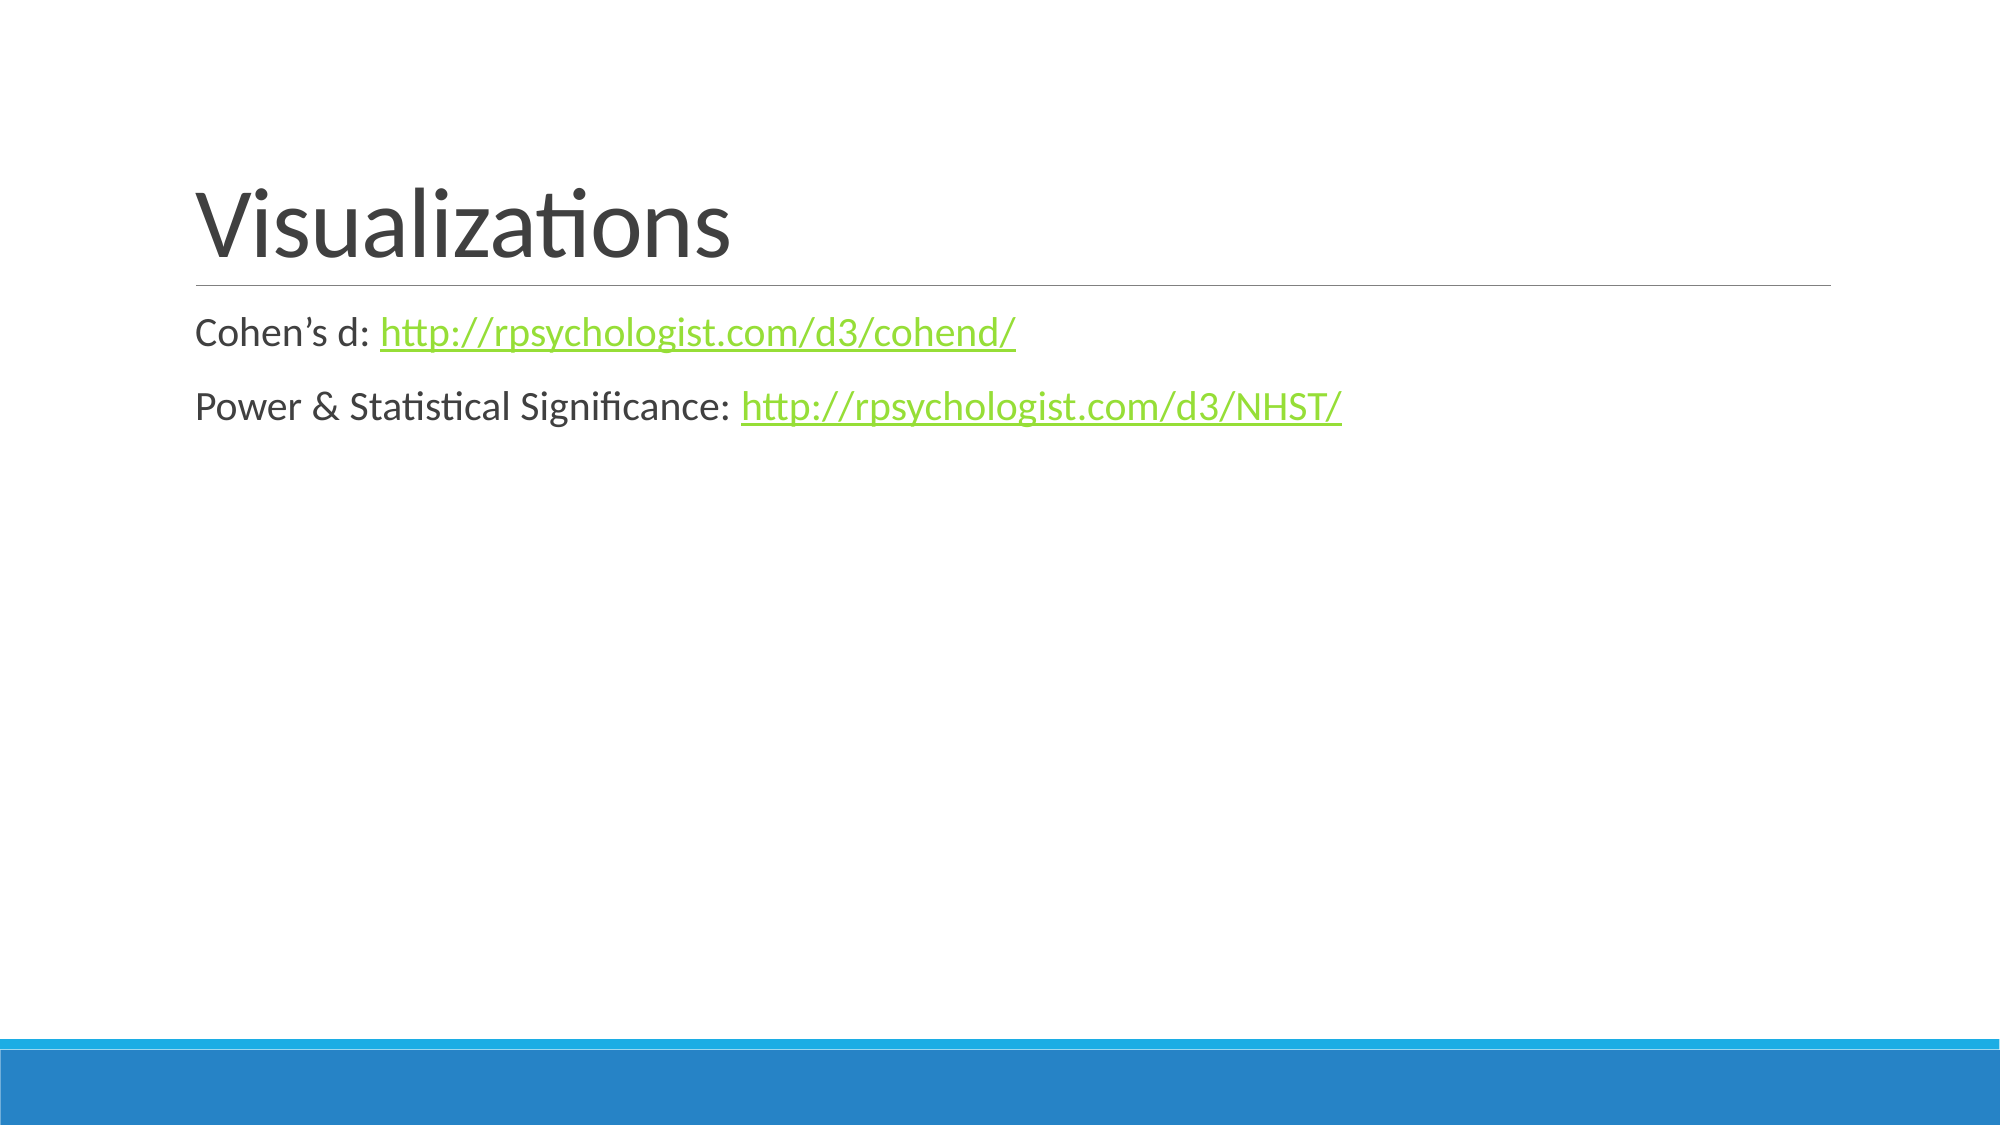

# Visualizations
Cohen’s d: http://rpsychologist.com/d3/cohend/
Power & Statistical Significance: http://rpsychologist.com/d3/NHST/